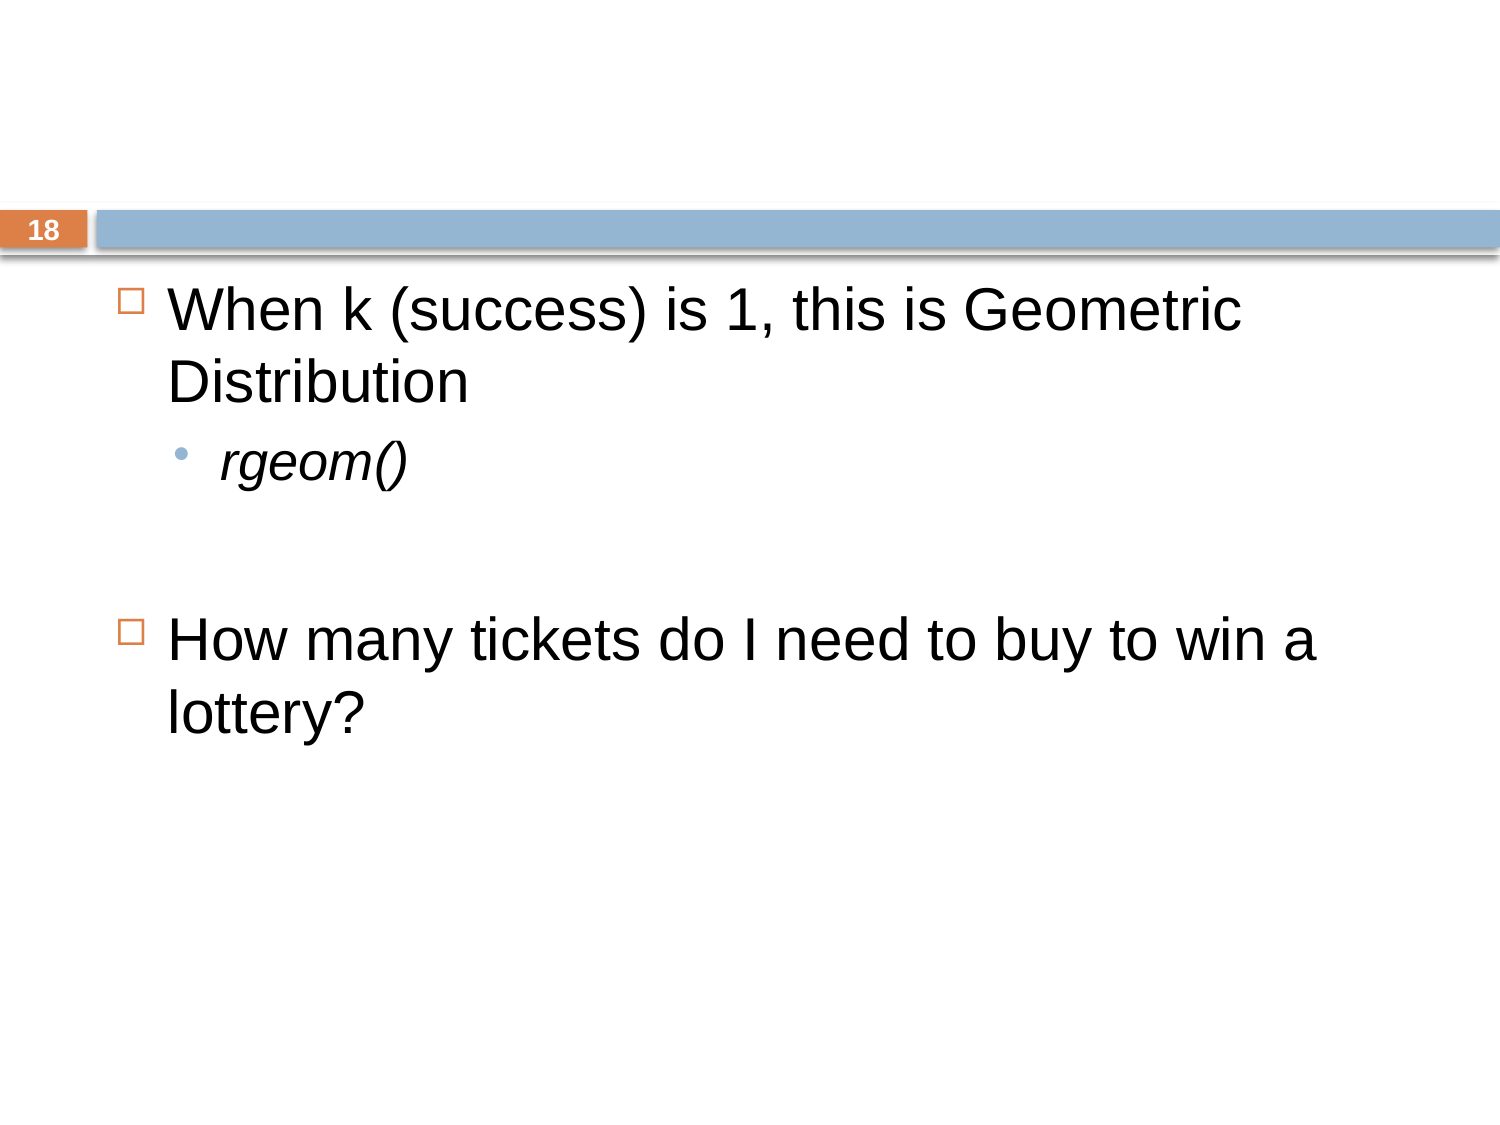

#
18
When k (success) is 1, this is Geometric Distribution
rgeom()

How many tickets do I need to buy to win a lottery?